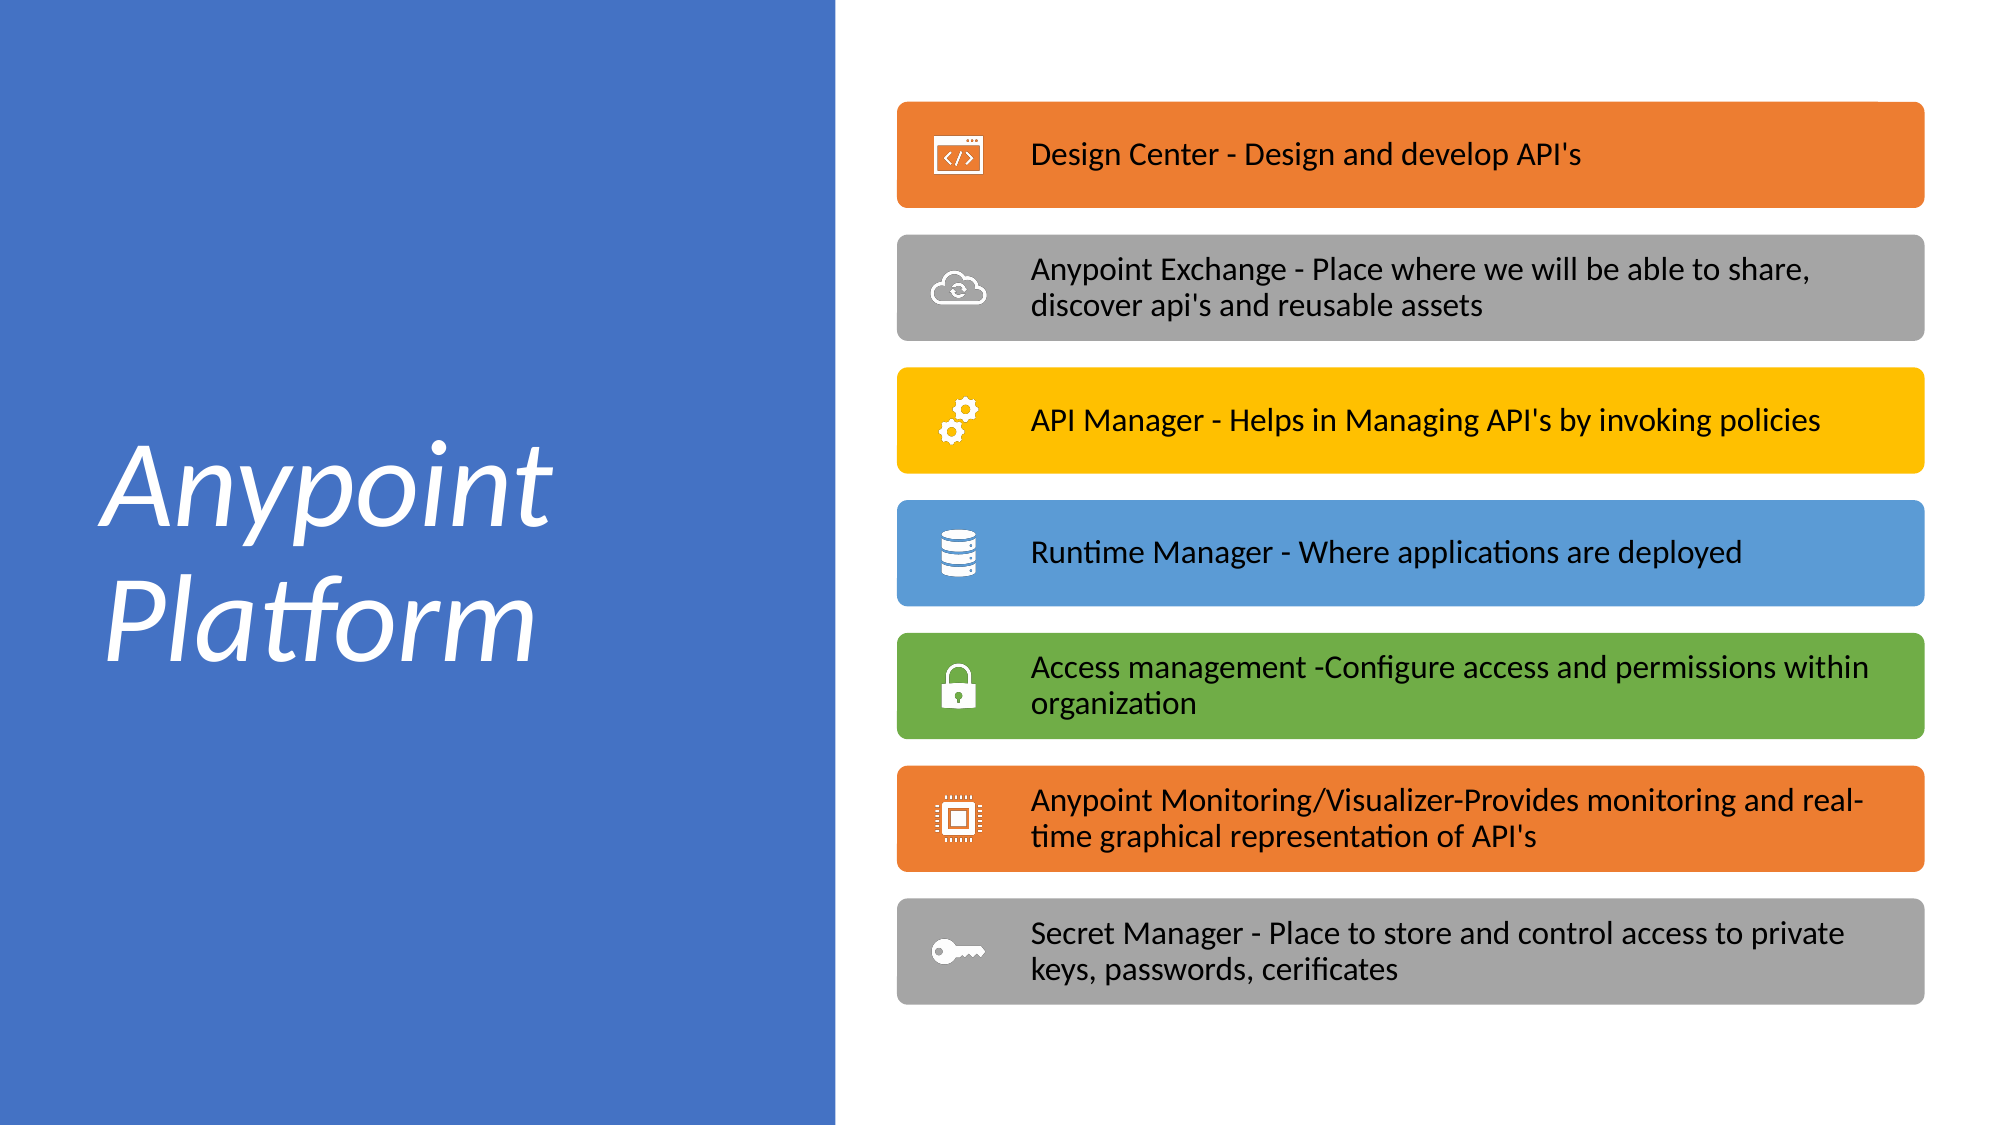

# Anypoint Platform
Design Center - Design and develop API's
Anypoint Exchange - Place where we will be able to share, discover api's and reusable assets
API Manager - Helps in Managing API's by invoking policies
Runtime Manager - Where applications are deployed
Access management -Configure access and permissions within organization
Anypoint Monitoring/Visualizer-Provides monitoring and real-time graphical representation of API's
Secret Manager - Place to store and control access to private keys, passwords, cerificates